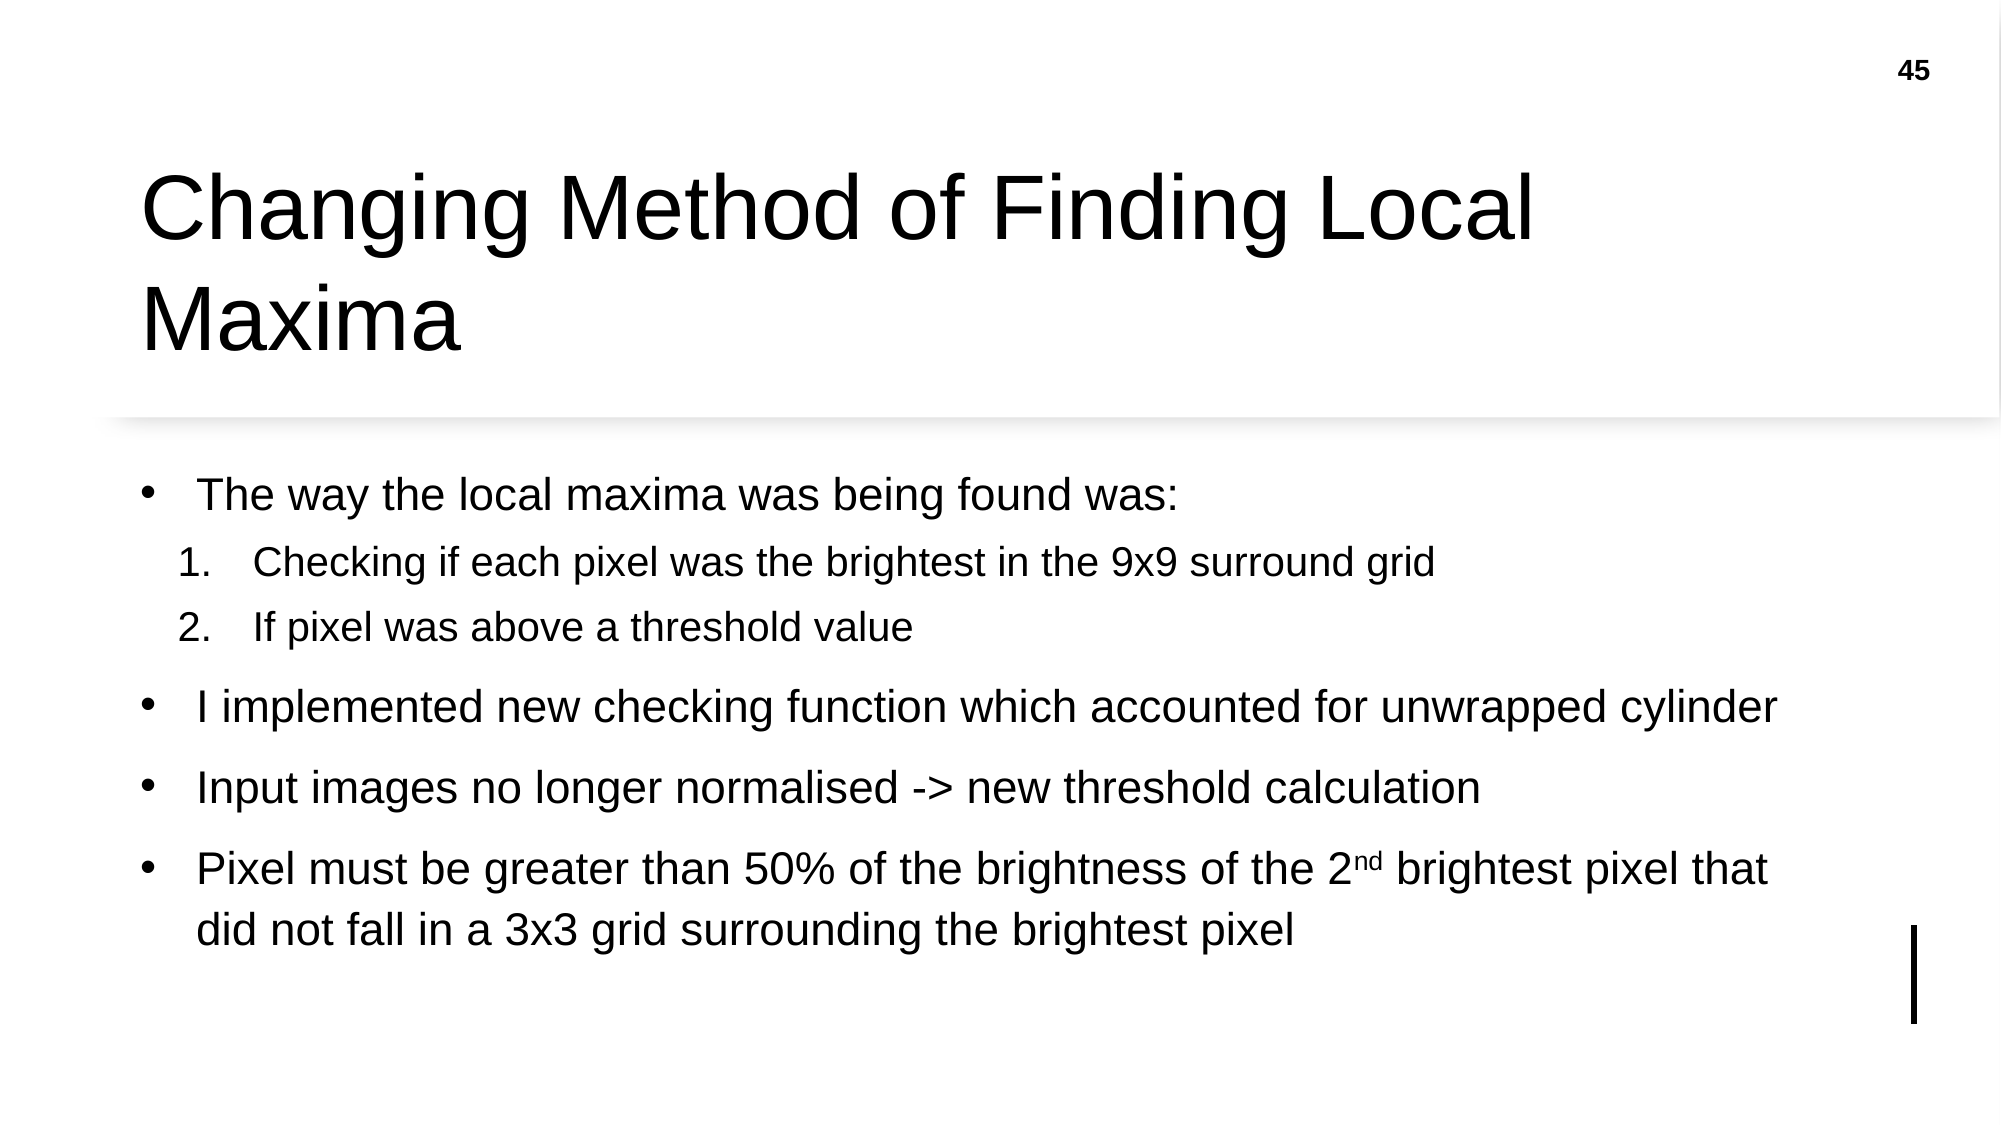

45
# Changing Method of Finding Local Maxima
The way the local maxima was being found was:
Checking if each pixel was the brightest in the 9x9 surround grid
If pixel was above a threshold value
I implemented new checking function which accounted for unwrapped cylinder
Input images no longer normalised -> new threshold calculation
Pixel must be greater than 50% of the brightness of the 2nd brightest pixel that did not fall in a 3x3 grid surrounding the brightest pixel